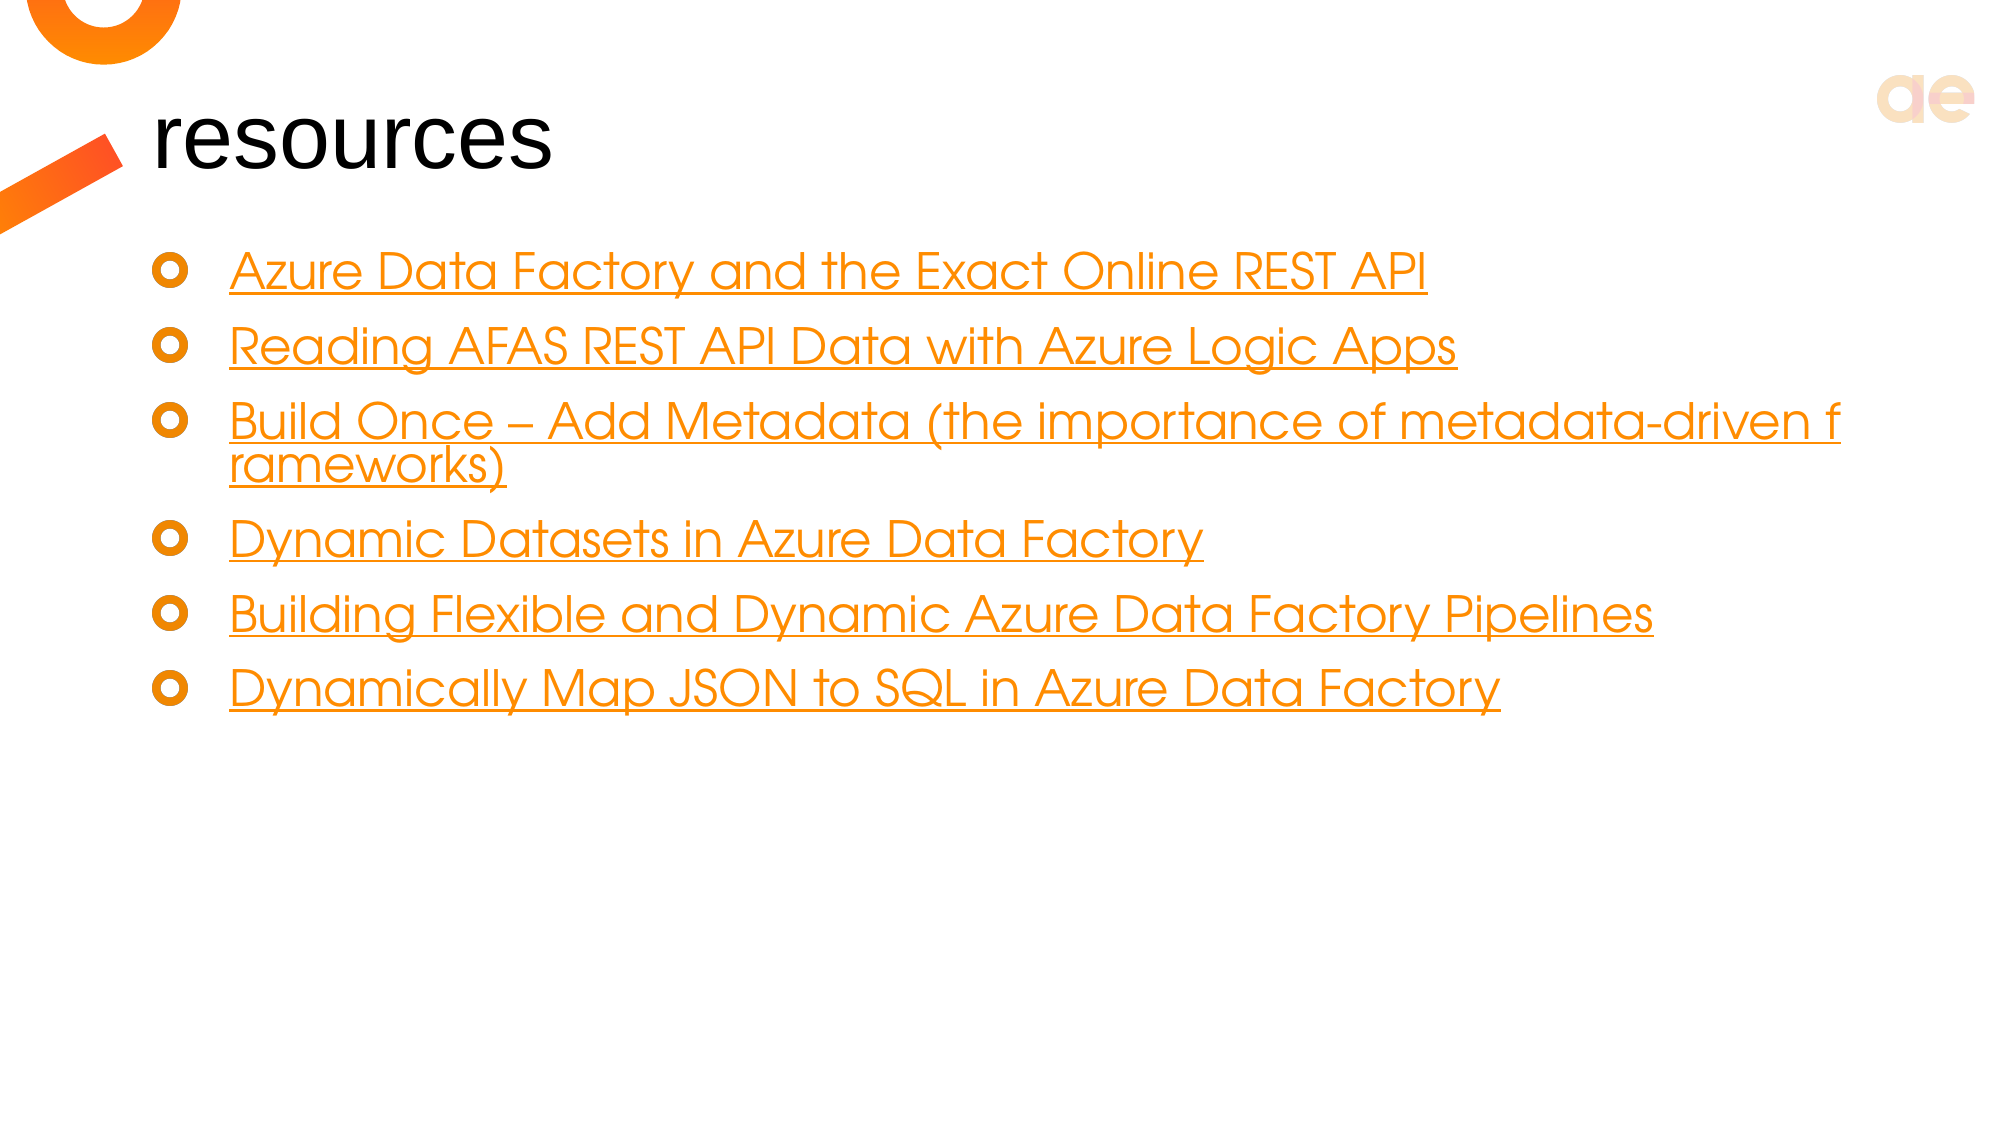

# resources
Azure Data Factory and the Exact Online REST API
Reading AFAS REST API Data with Azure Logic Apps
Build Once – Add Metadata (the importance of metadata-driven frameworks)
Dynamic Datasets in Azure Data Factory
Building Flexible and Dynamic Azure Data Factory Pipelines
Dynamically Map JSON to SQL in Azure Data Factory